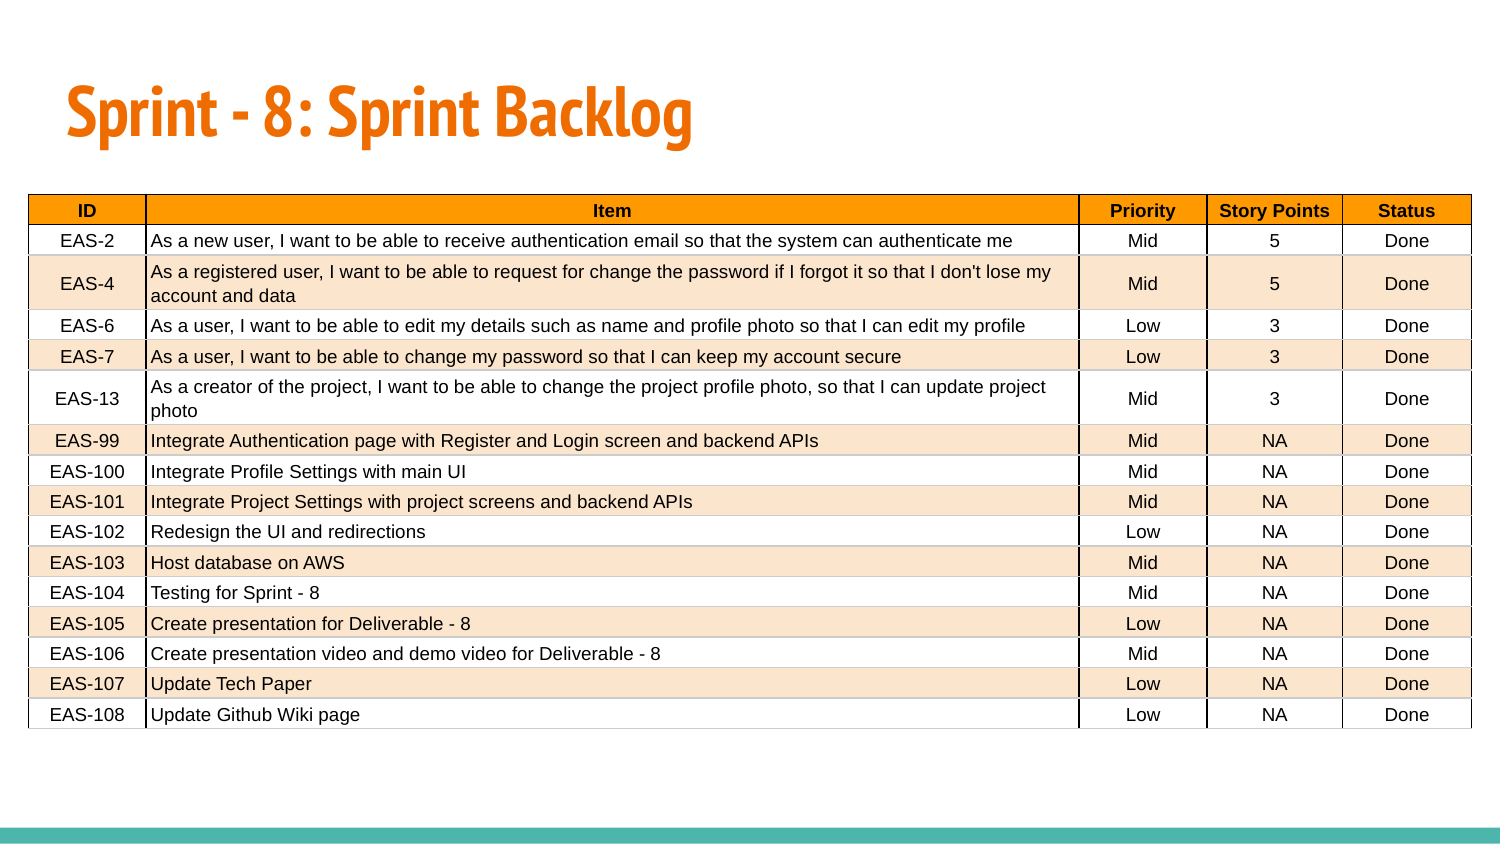

# Sprint - 8: Sprint Backlog
| ID | Item | Priority | Story Points | Status |
| --- | --- | --- | --- | --- |
| EAS-2 | As a new user, I want to be able to receive authentication email so that the system can authenticate me | Mid | 5 | Done |
| EAS-4 | As a registered user, I want to be able to request for change the password if I forgot it so that I don't lose my account and data | Mid | 5 | Done |
| EAS-6 | As a user, I want to be able to edit my details such as name and profile photo so that I can edit my profile | Low | 3 | Done |
| EAS-7 | As a user, I want to be able to change my password so that I can keep my account secure | Low | 3 | Done |
| EAS-13 | As a creator of the project, I want to be able to change the project profile photo, so that I can update project photo | Mid | 3 | Done |
| EAS-99 | Integrate Authentication page with Register and Login screen and backend APIs | Mid | NA | Done |
| EAS-100 | Integrate Profile Settings with main UI | Mid | NA | Done |
| EAS-101 | Integrate Project Settings with project screens and backend APIs | Mid | NA | Done |
| EAS-102 | Redesign the UI and redirections | Low | NA | Done |
| EAS-103 | Host database on AWS | Mid | NA | Done |
| EAS-104 | Testing for Sprint - 8 | Mid | NA | Done |
| EAS-105 | Create presentation for Deliverable - 8 | Low | NA | Done |
| EAS-106 | Create presentation video and demo video for Deliverable - 8 | Mid | NA | Done |
| EAS-107 | Update Tech Paper | Low | NA | Done |
| EAS-108 | Update Github Wiki page | Low | NA | Done |